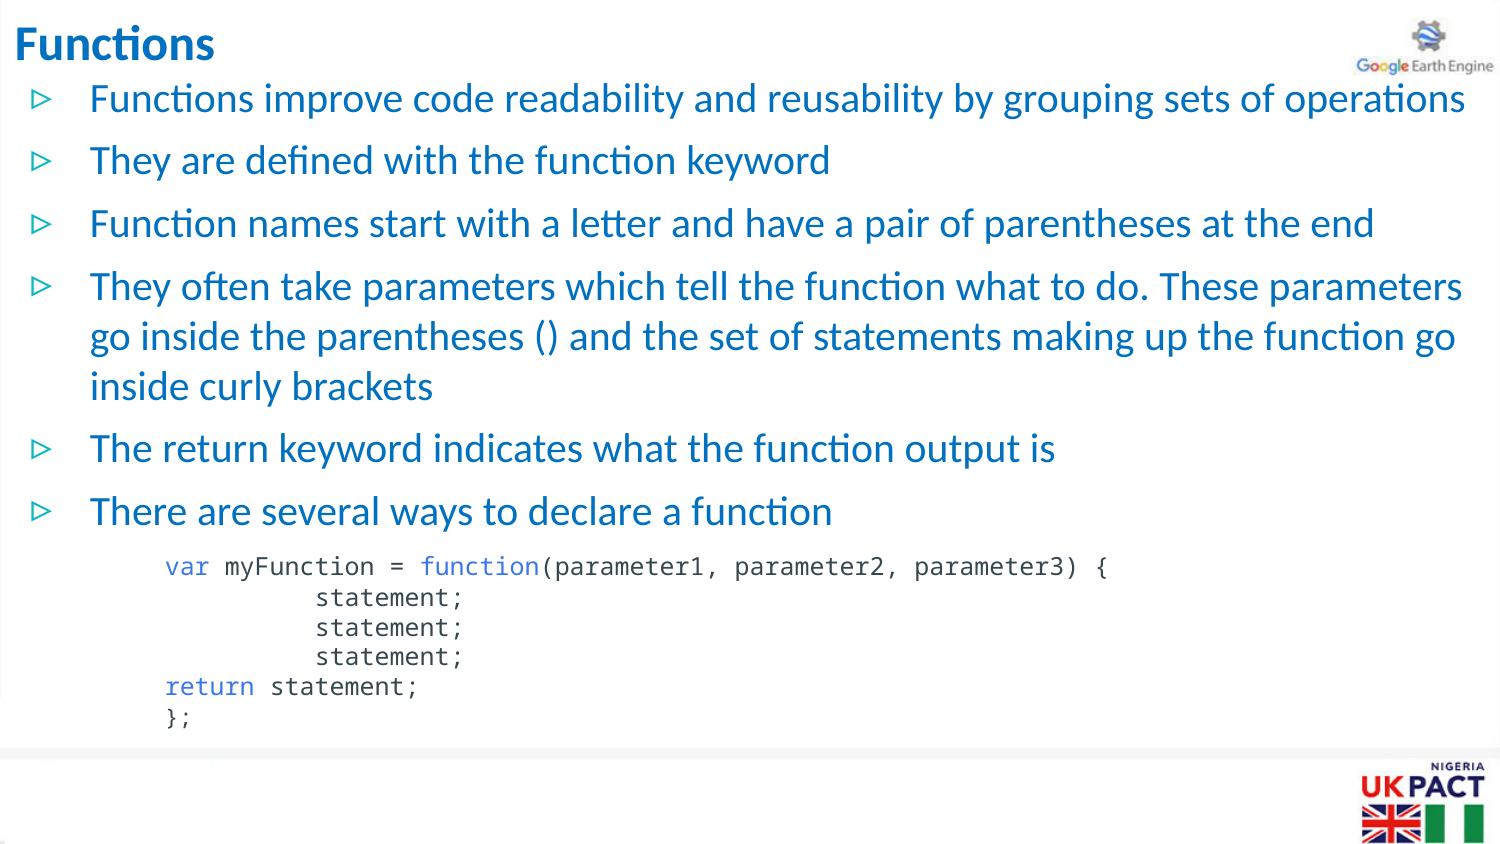

Functions
Functions improve code readability and reusability by grouping sets of operations
They are defined with the function keyword
Function names start with a letter and have a pair of parentheses at the end
They often take parameters which tell the function what to do. These parameters go inside the parentheses () and the set of statements making up the function go inside curly brackets
The return keyword indicates what the function output is
There are several ways to declare a function
	var myFunction = function(parameter1, parameter2, parameter3) {
  		statement;
  		statement;
  		statement;
 	return statement;
	};